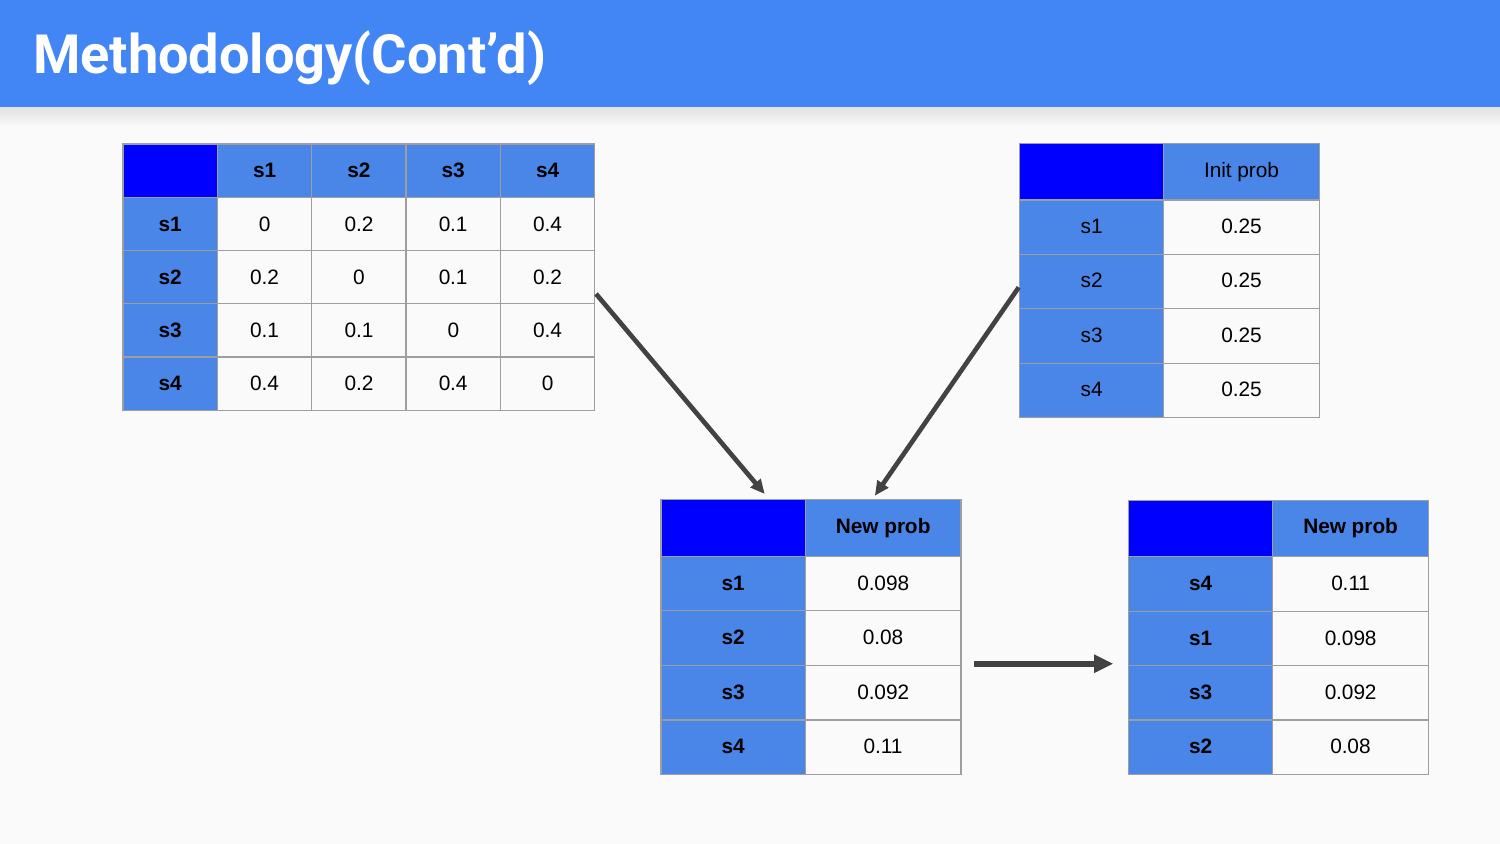

# Methodology(Cont’d)
|  | Init prob |
| --- | --- |
| s1 | 0.25 |
| s2 | 0.25 |
| s3 | 0.25 |
| s4 | 0.25 |
|  | s1 | s2 | s3 | s4 |
| --- | --- | --- | --- | --- |
| s1 | 0 | 0.2 | 0.1 | 0.4 |
| s2 | 0.2 | 0 | 0.1 | 0.2 |
| s3 | 0.1 | 0.1 | 0 | 0.4 |
| s4 | 0.4 | 0.2 | 0.4 | 0 |
|  | New prob |
| --- | --- |
| s1 | 0.098 |
| s2 | 0.08 |
| s3 | 0.092 |
| s4 | 0.11 |
|  | New prob |
| --- | --- |
| s4 | 0.11 |
| s1 | 0.098 |
| s3 | 0.092 |
| s2 | 0.08 |